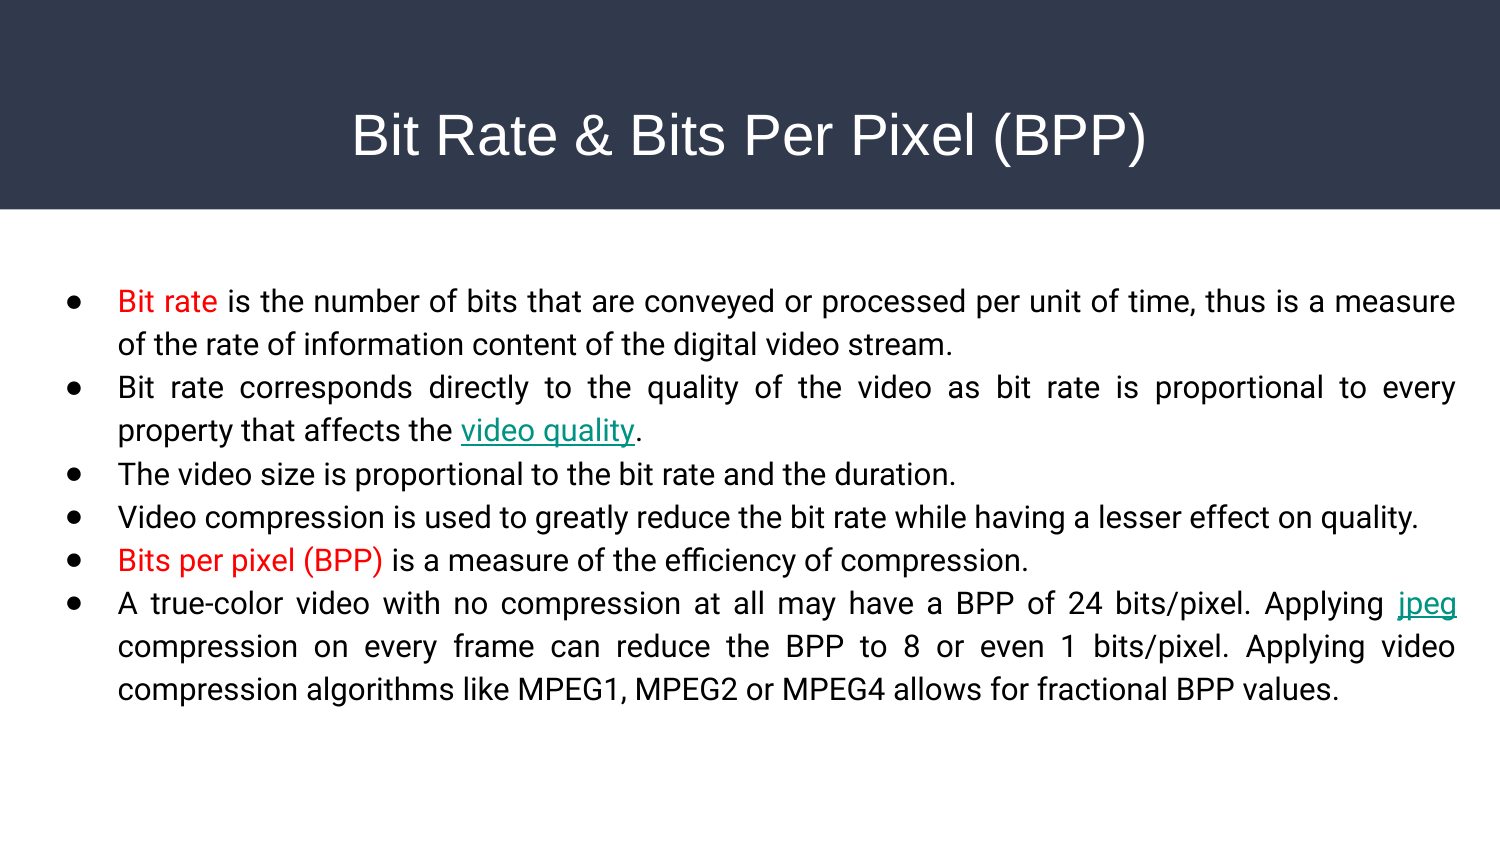

# Bit Rate & Bits Per Pixel (BPP)
Bit rate is the number of bits that are conveyed or processed per unit of time, thus is a measure of the rate of information content of the digital video stream.
Bit rate corresponds directly to the quality of the video as bit rate is proportional to every property that affects the video quality.
The video size is proportional to the bit rate and the duration.
Video compression is used to greatly reduce the bit rate while having a lesser effect on quality.
Bits per pixel (BPP) is a measure of the efficiency of compression.
A true-color video with no compression at all may have a BPP of 24 bits/pixel. Applying jpeg compression on every frame can reduce the BPP to 8 or even 1 bits/pixel. Applying video compression algorithms like MPEG1, MPEG2 or MPEG4 allows for fractional BPP values.